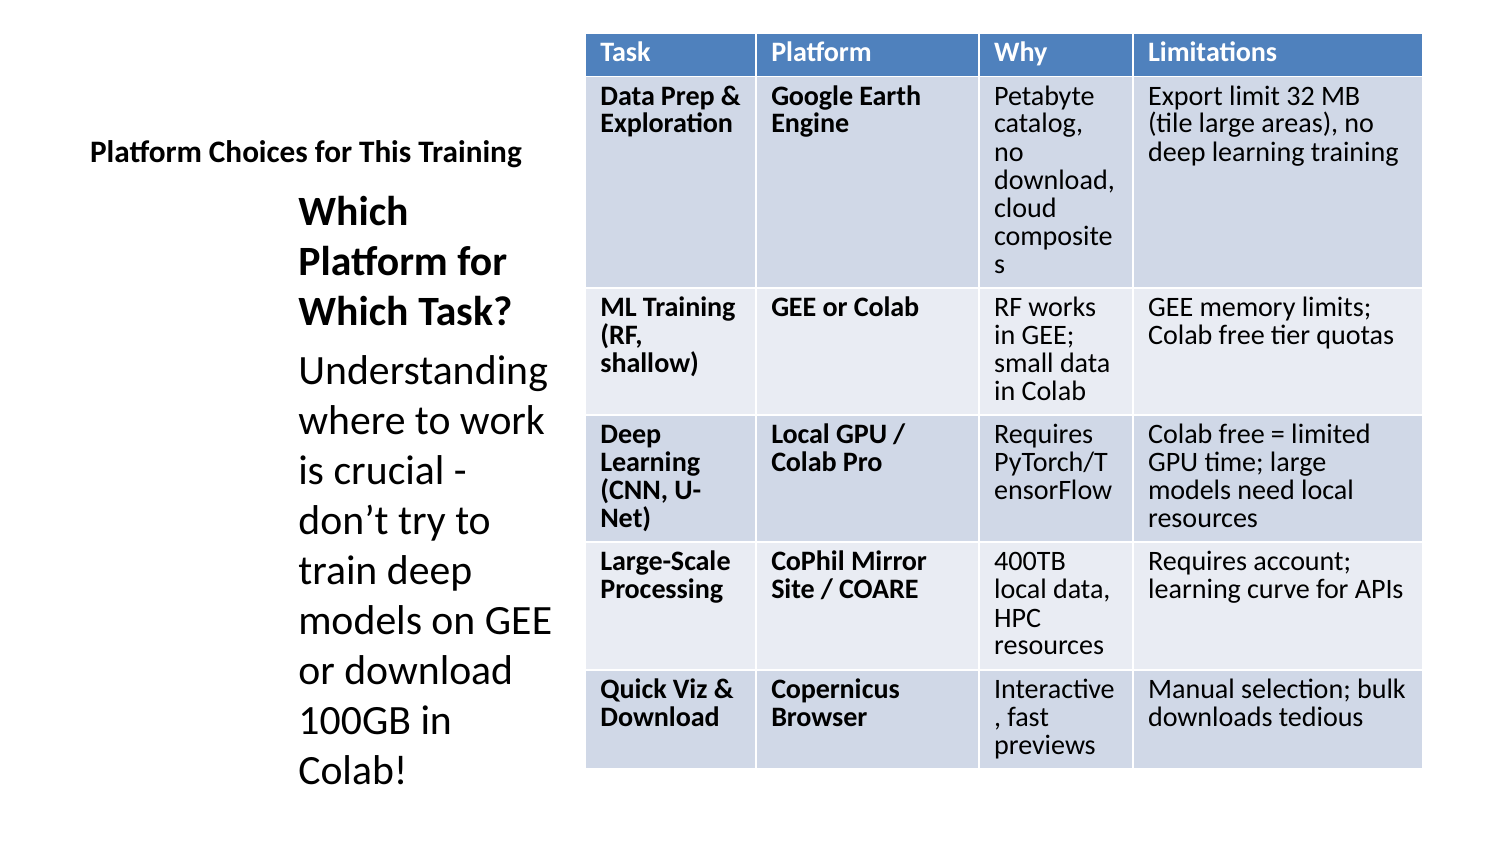

| Task | Platform | Why | Limitations |
| --- | --- | --- | --- |
| Data Prep & Exploration | Google Earth Engine | Petabyte catalog, no download, cloud composites | Export limit 32 MB (tile large areas), no deep learning training |
| ML Training (RF, shallow) | GEE or Colab | RF works in GEE; small data in Colab | GEE memory limits; Colab free tier quotas |
| Deep Learning (CNN, U-Net) | Local GPU / Colab Pro | Requires PyTorch/TensorFlow | Colab free = limited GPU time; large models need local resources |
| Large-Scale Processing | CoPhil Mirror Site / COARE | 400TB local data, HPC resources | Requires account; learning curve for APIs |
| Quick Viz & Download | Copernicus Browser | Interactive, fast previews | Manual selection; bulk downloads tedious |
# Platform Choices for This Training
Which Platform for Which Task?
Understanding where to work is crucial - don’t try to train deep models on GEE or download 100GB in Colab!